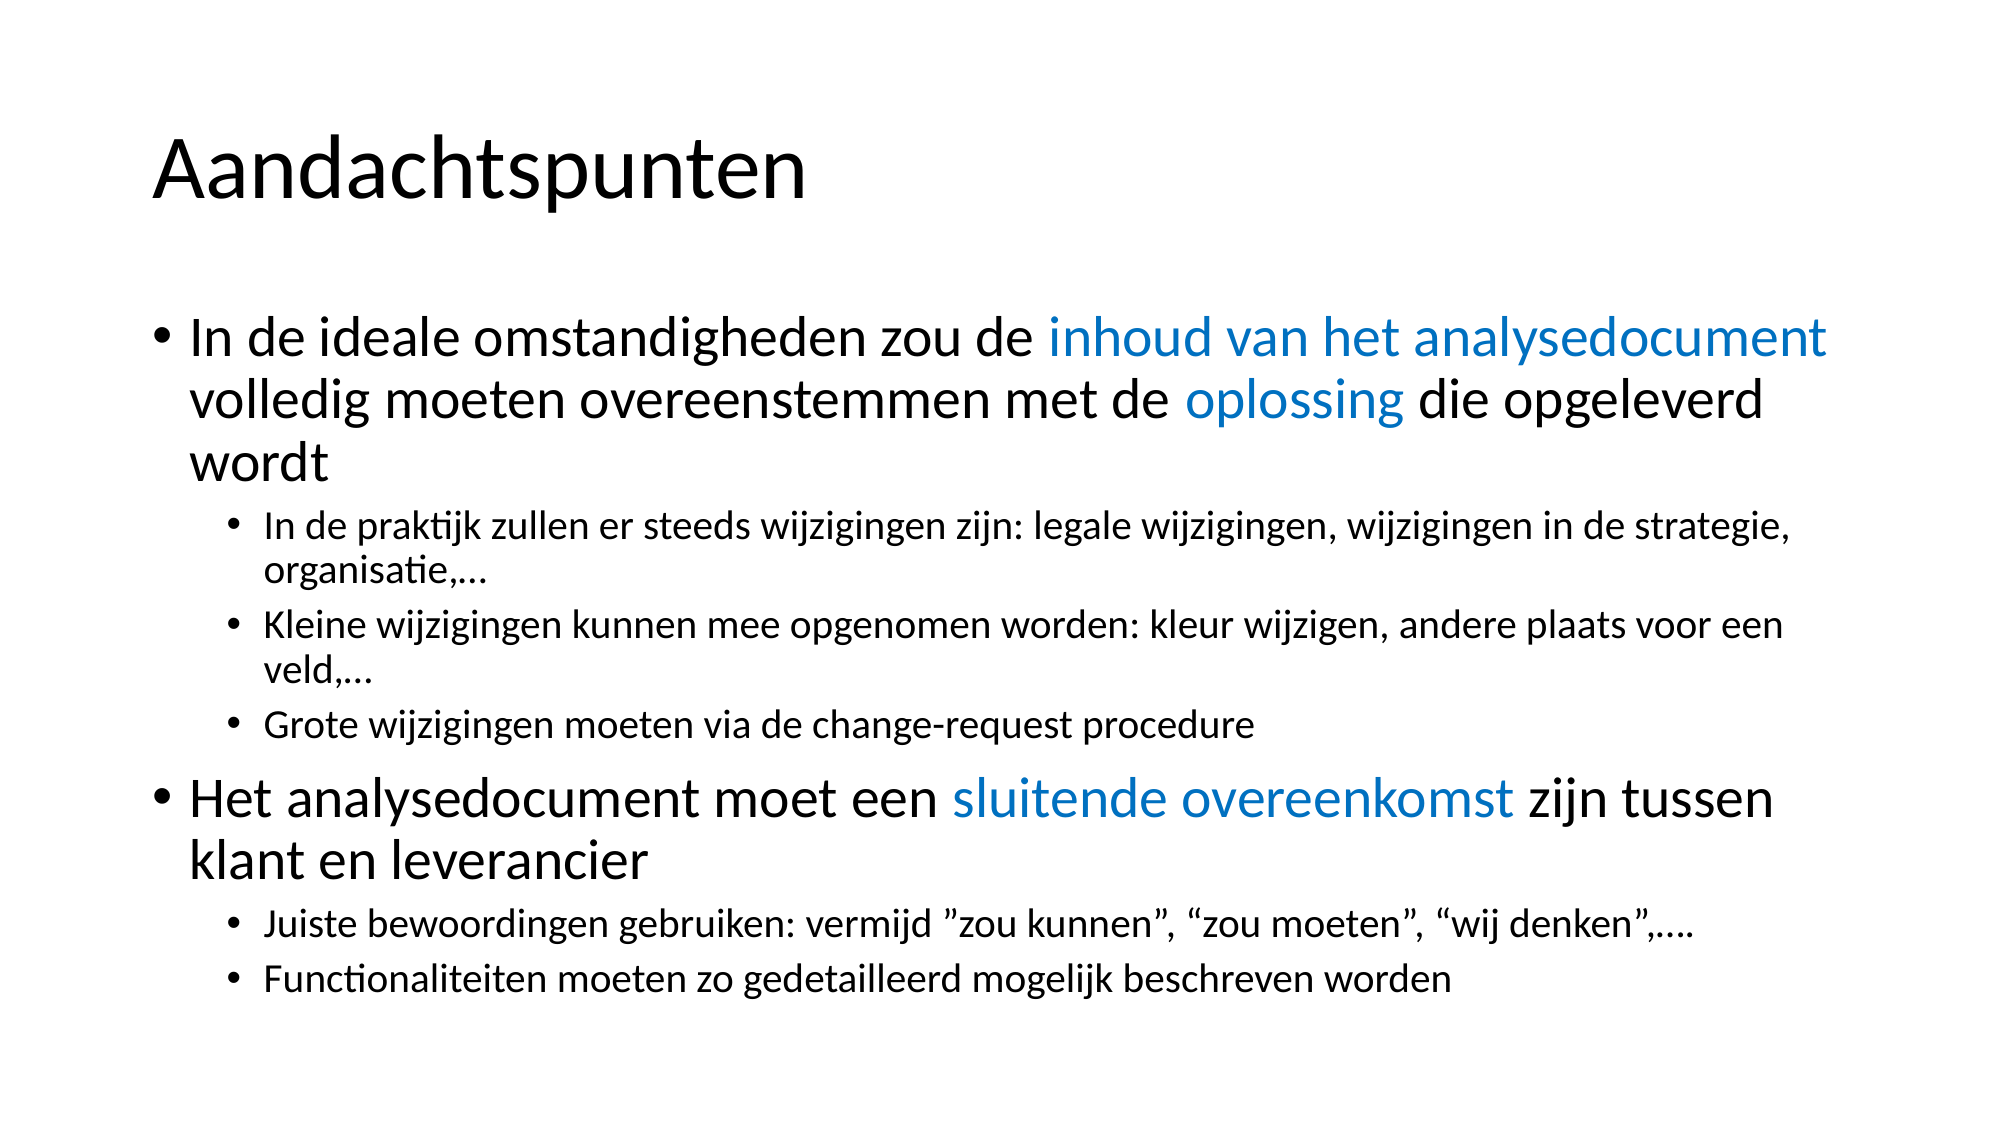

# Aandachtspunten
In de ideale omstandigheden zou de inhoud van het analysedocument volledig moeten overeenstemmen met de oplossing die opgeleverd wordt
In de praktijk zullen er steeds wijzigingen zijn: legale wijzigingen, wijzigingen in de strategie, organisatie,…
Kleine wijzigingen kunnen mee opgenomen worden: kleur wijzigen, andere plaats voor een veld,…
Grote wijzigingen moeten via de change-request procedure
Het analysedocument moet een sluitende overeenkomst zijn tussen klant en leverancier
Juiste bewoordingen gebruiken: vermijd ”zou kunnen”, “zou moeten”, “wij denken”,….
Functionaliteiten moeten zo gedetailleerd mogelijk beschreven worden